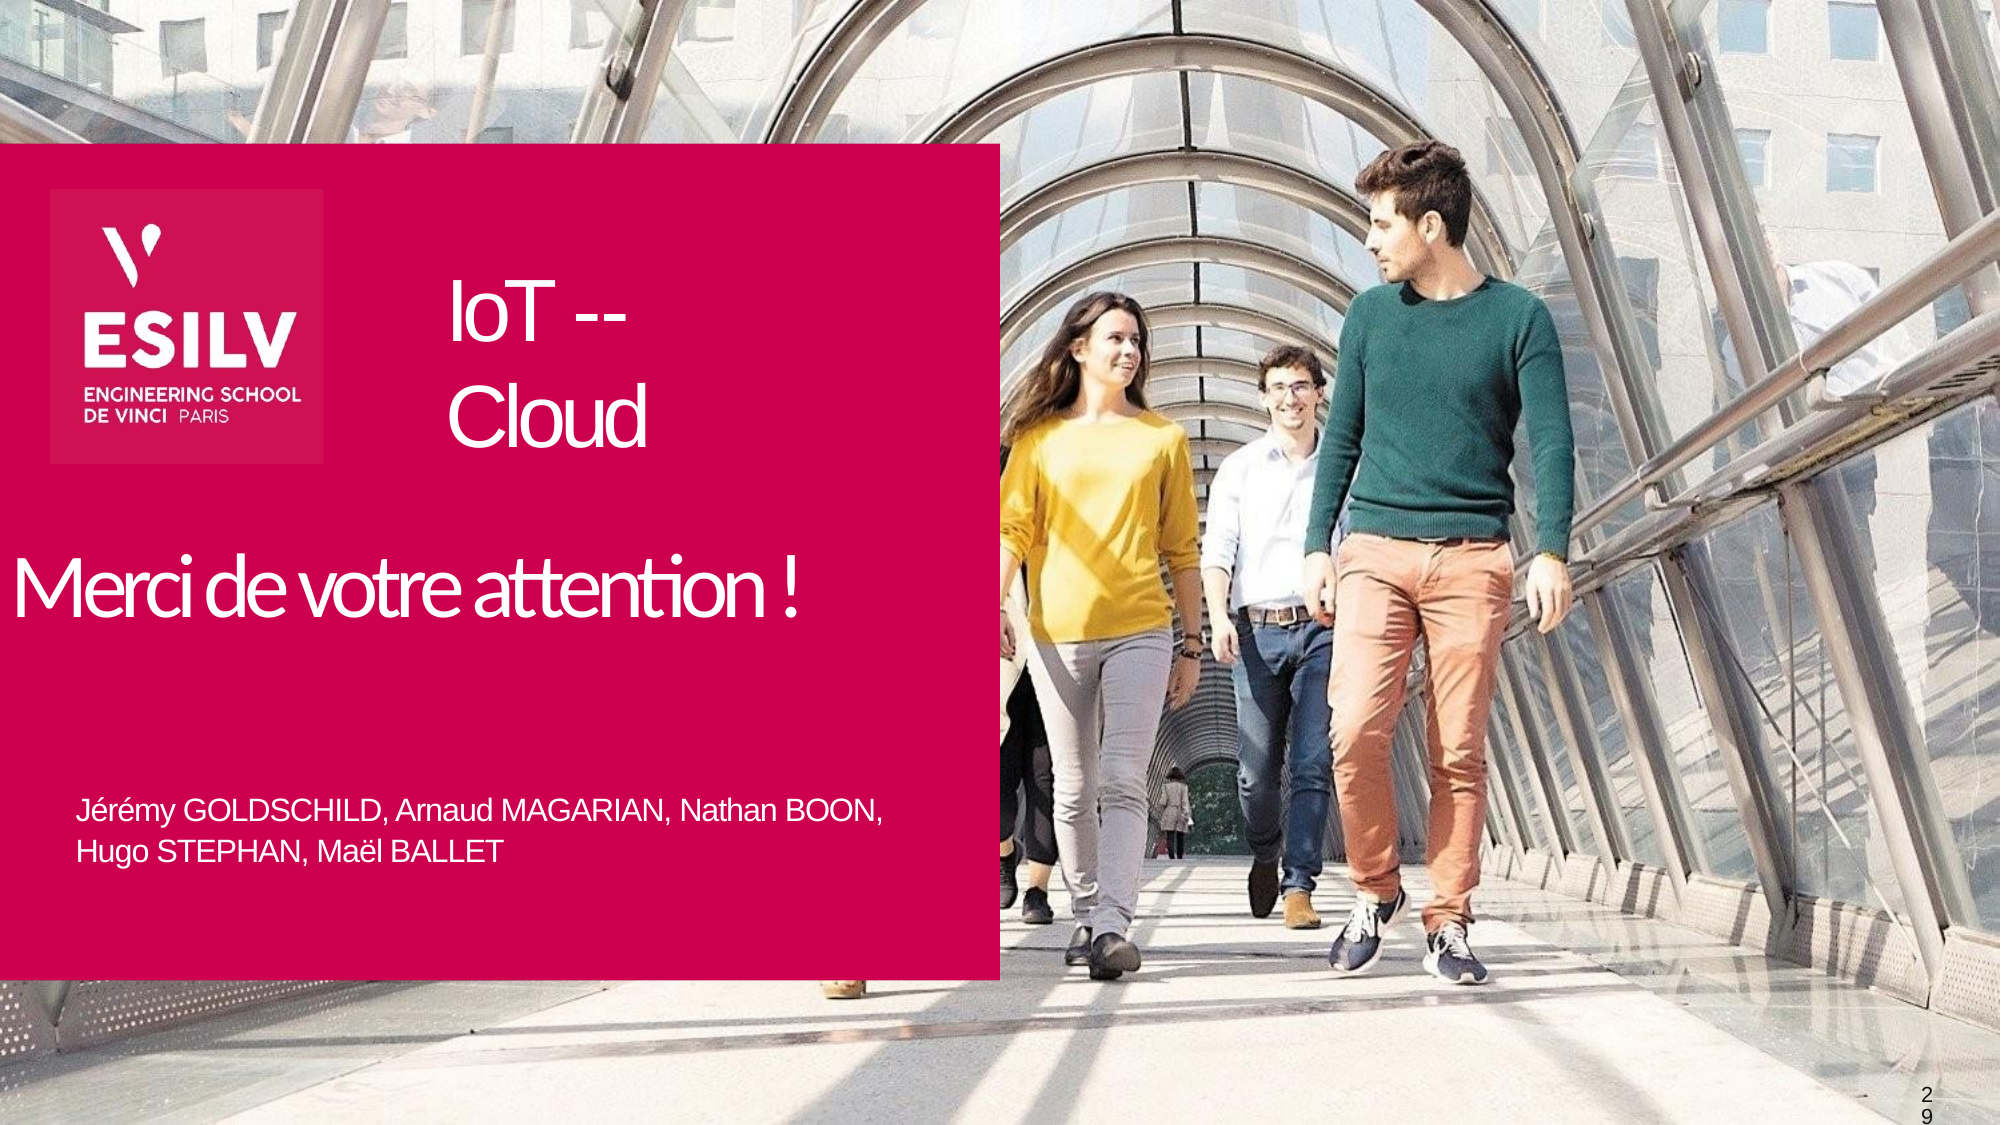

IoT -- Cloud
Merci de votre attention !
Jérémy GOLDSCHILD, Arnaud MAGARIAN, Nathan BOON,
Hugo STEPHAN, Maël BALLET
29